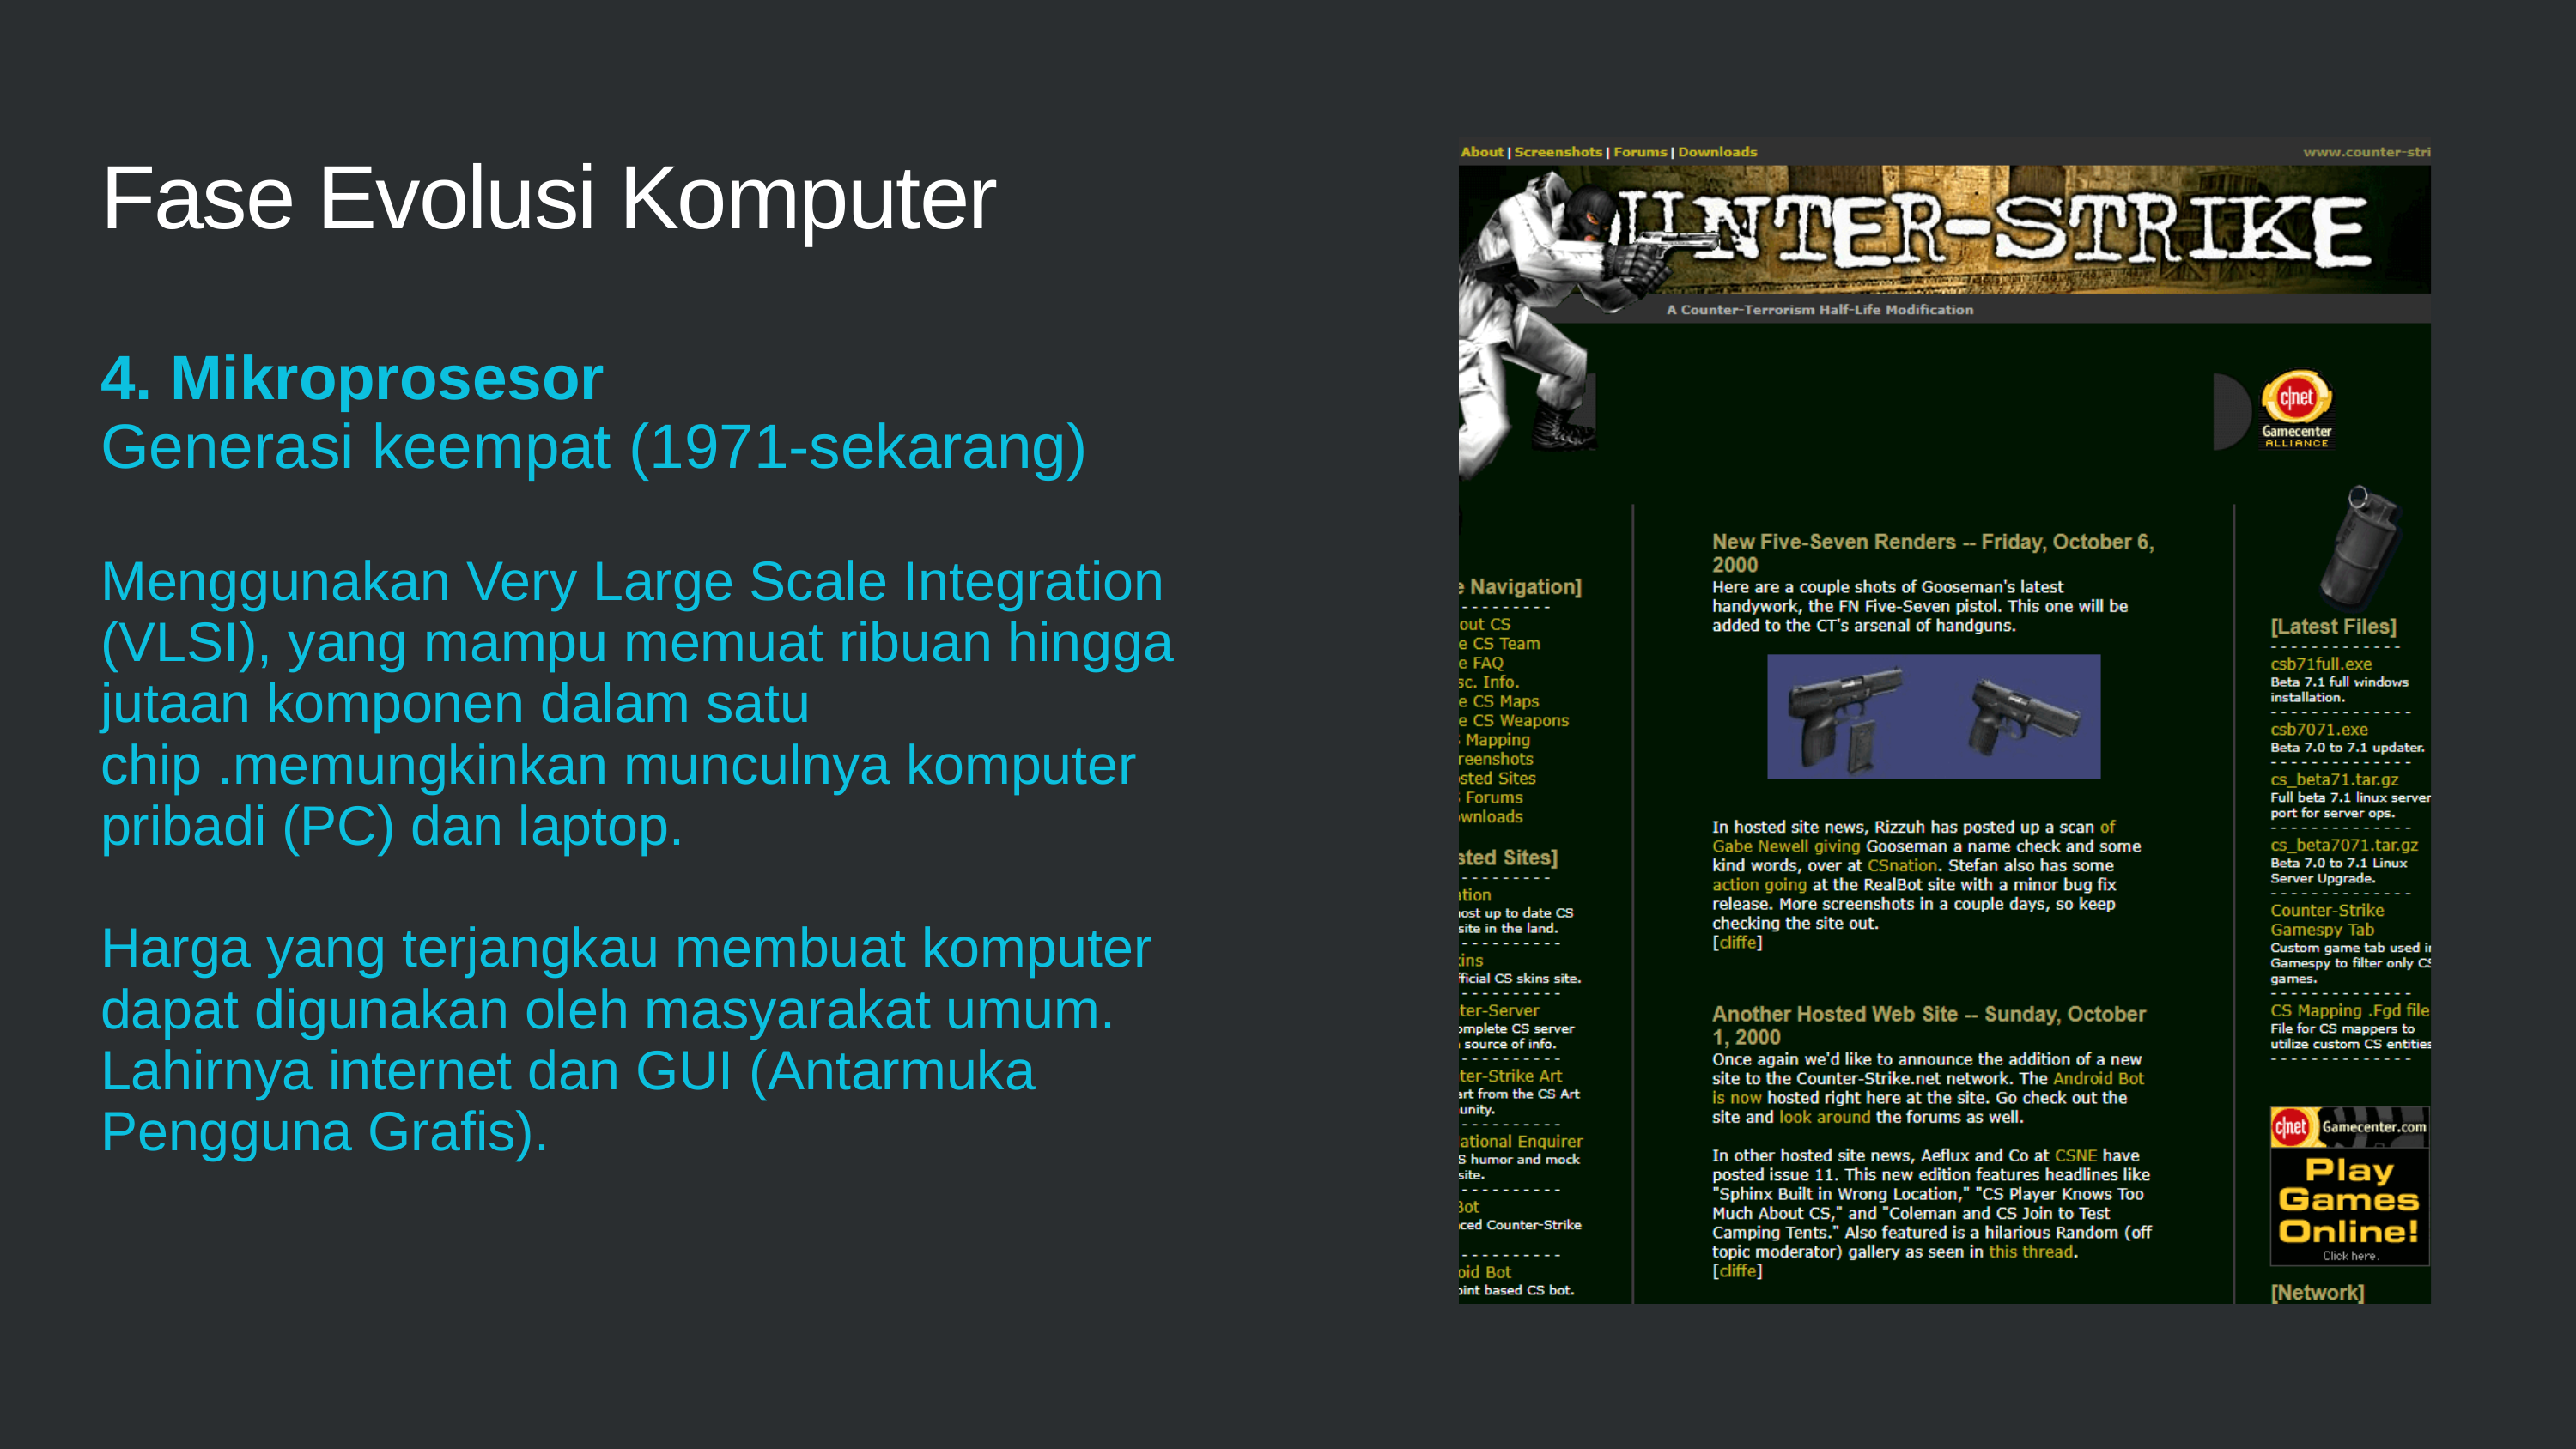

Fase Evolusi Komputer

4. Mikroprosesor
Generasi keempat (1971-sekarang)

Menggunakan Very Large Scale Integration (VLSI), yang mampu memuat ribuan hingga jutaan komponen dalam satu chip .memungkinkan munculnya komputer pribadi (PC) dan laptop.

Harga yang terjangkau membuat komputer dapat digunakan oleh masyarakat umum. Lahirnya internet dan GUI (Antarmuka Pengguna Grafis).